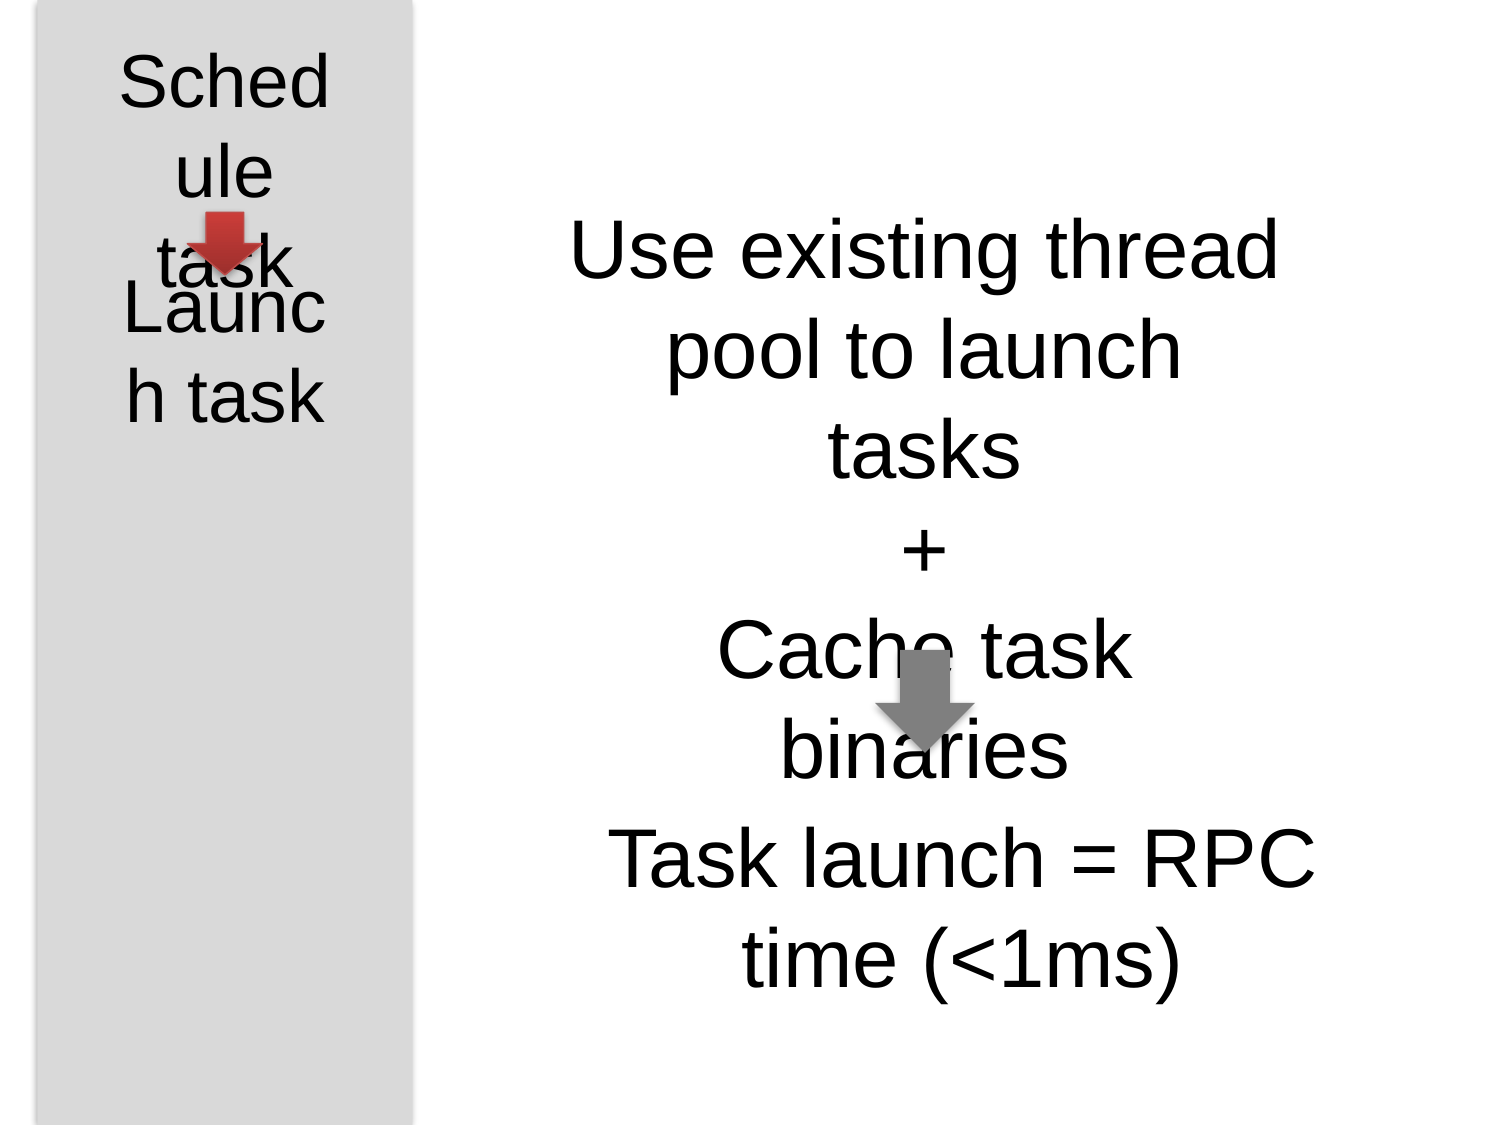

Schedule task
Use existing thread pool to launch tasks
+
Cache task binaries

Launch task

Task launch = RPC time (<1ms)